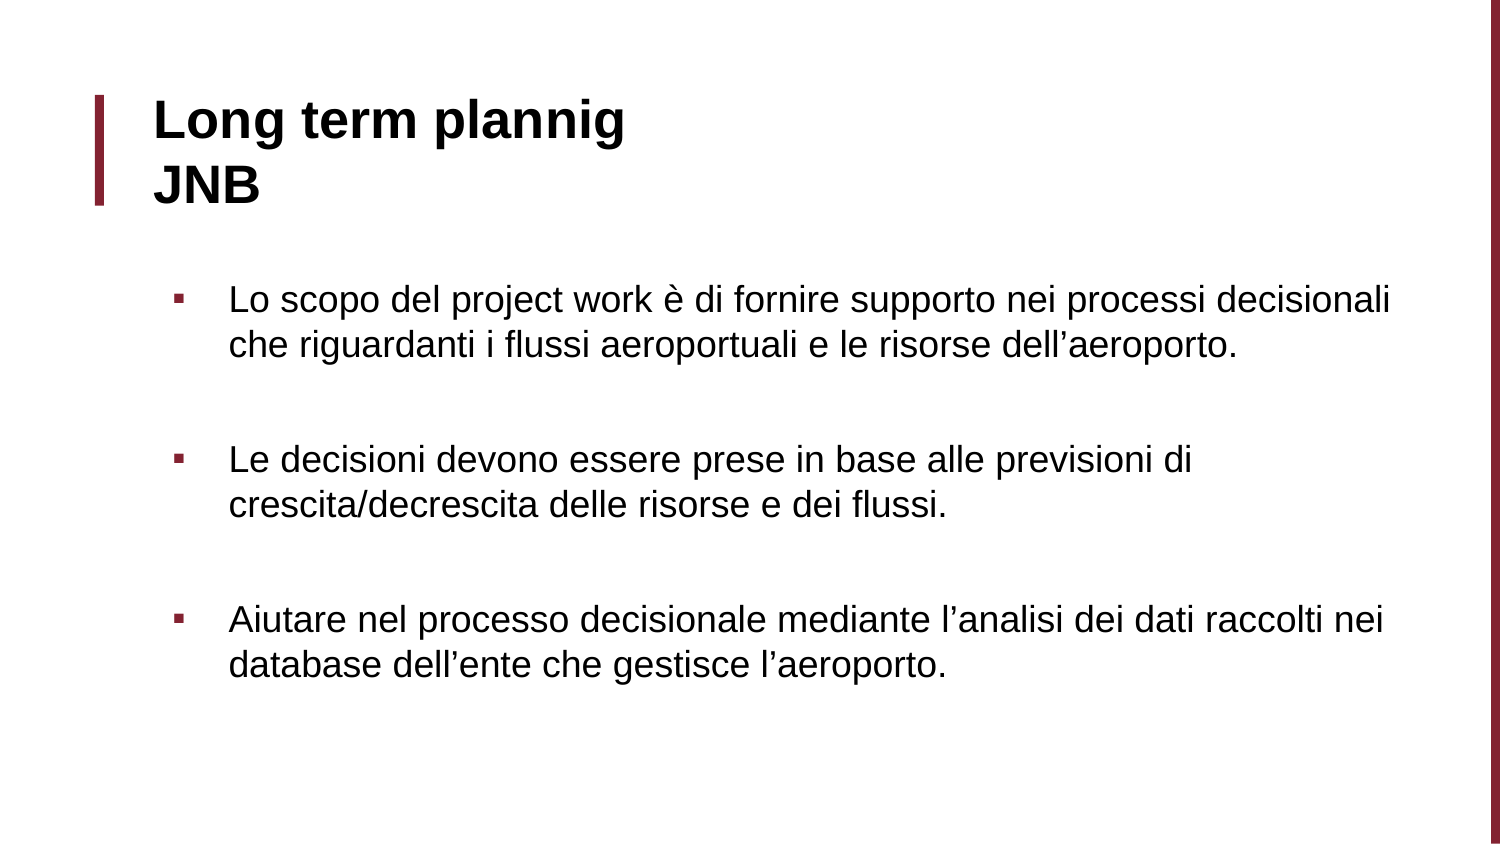

# Long term plannig JNB
Lo scopo del project work è di fornire supporto nei processi decisionali che riguardanti i flussi aeroportuali e le risorse dell’aeroporto.

Le decisioni devono essere prese in base alle previsioni di crescita/decrescita delle risorse e dei flussi.

Aiutare nel processo decisionale mediante l’analisi dei dati raccolti nei database dell’ente che gestisce l’aeroporto.